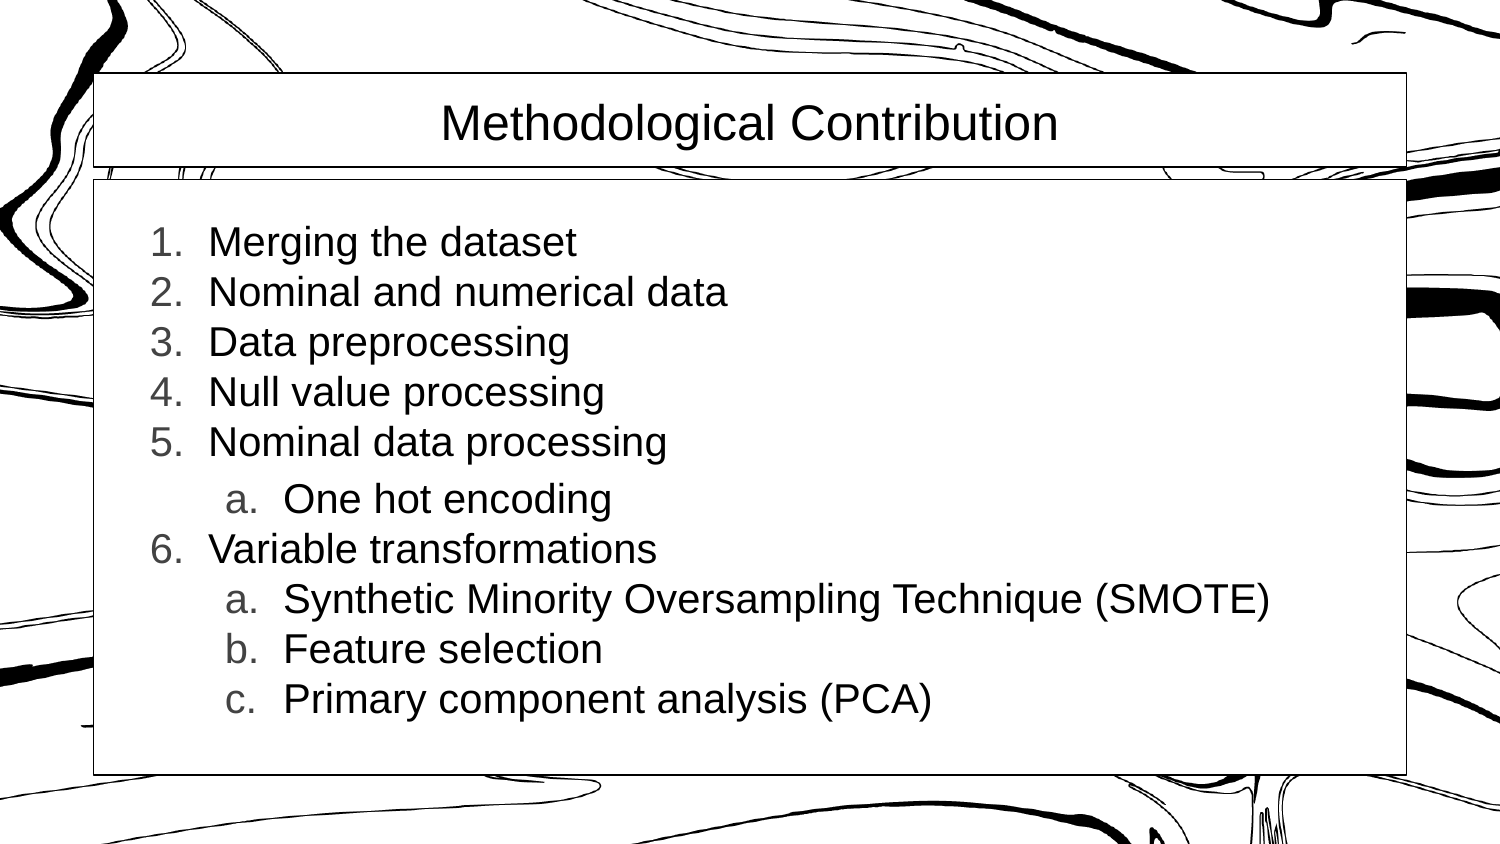

# Methodological Contribution
Merging the dataset
Nominal and numerical data
Data preprocessing
Null value processing
Nominal data processing
One hot encoding
Variable transformations
Synthetic Minority Oversampling Technique (SMOTE)
Feature selection
Primary component analysis (PCA)